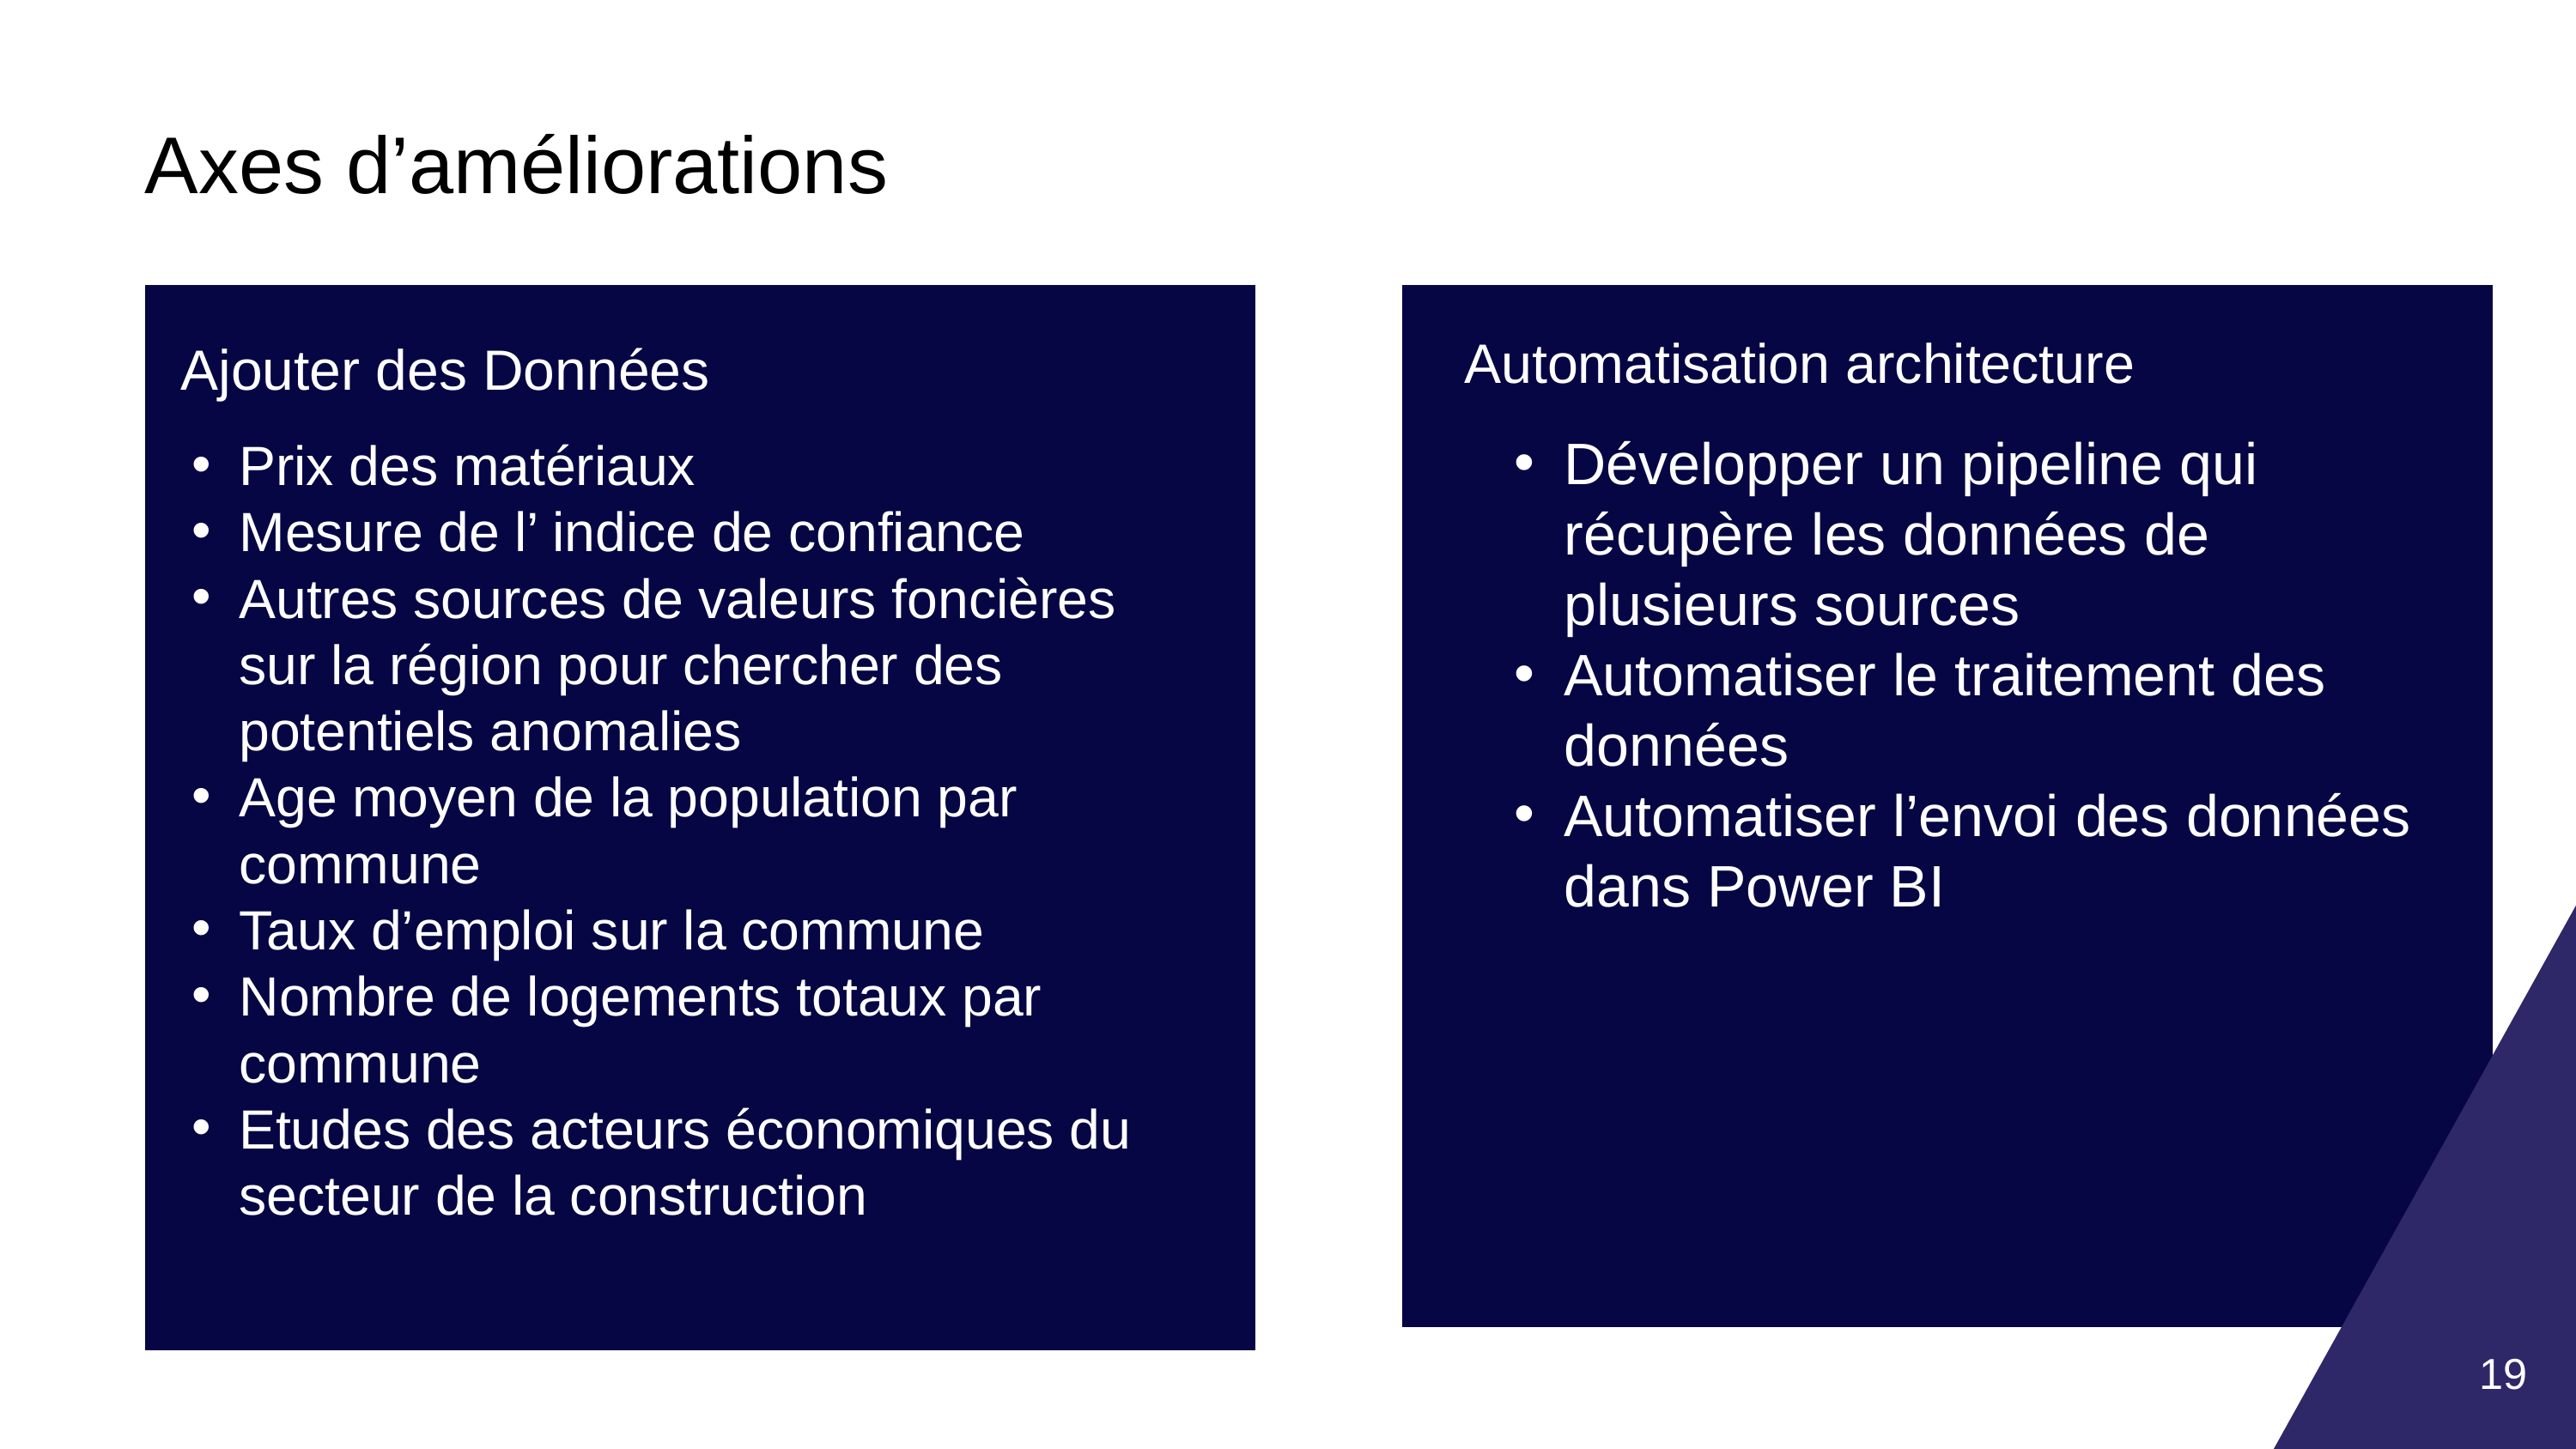

Axes d’améliorations

Automatisation architecture
Ajouter des Données
Développer un pipeline qui récupère les données de plusieurs sources
Automatiser le traitement des données
Automatiser l’envoi des données dans Power BI
Prix des matériaux
Mesure de l’ indice de confiance
Autres sources de valeurs foncières sur la région pour chercher des potentiels anomalies
Age moyen de la population par commune
Taux d’emploi sur la commune
Nombre de logements totaux par commune
Etudes des acteurs économiques du secteur de la construction
19